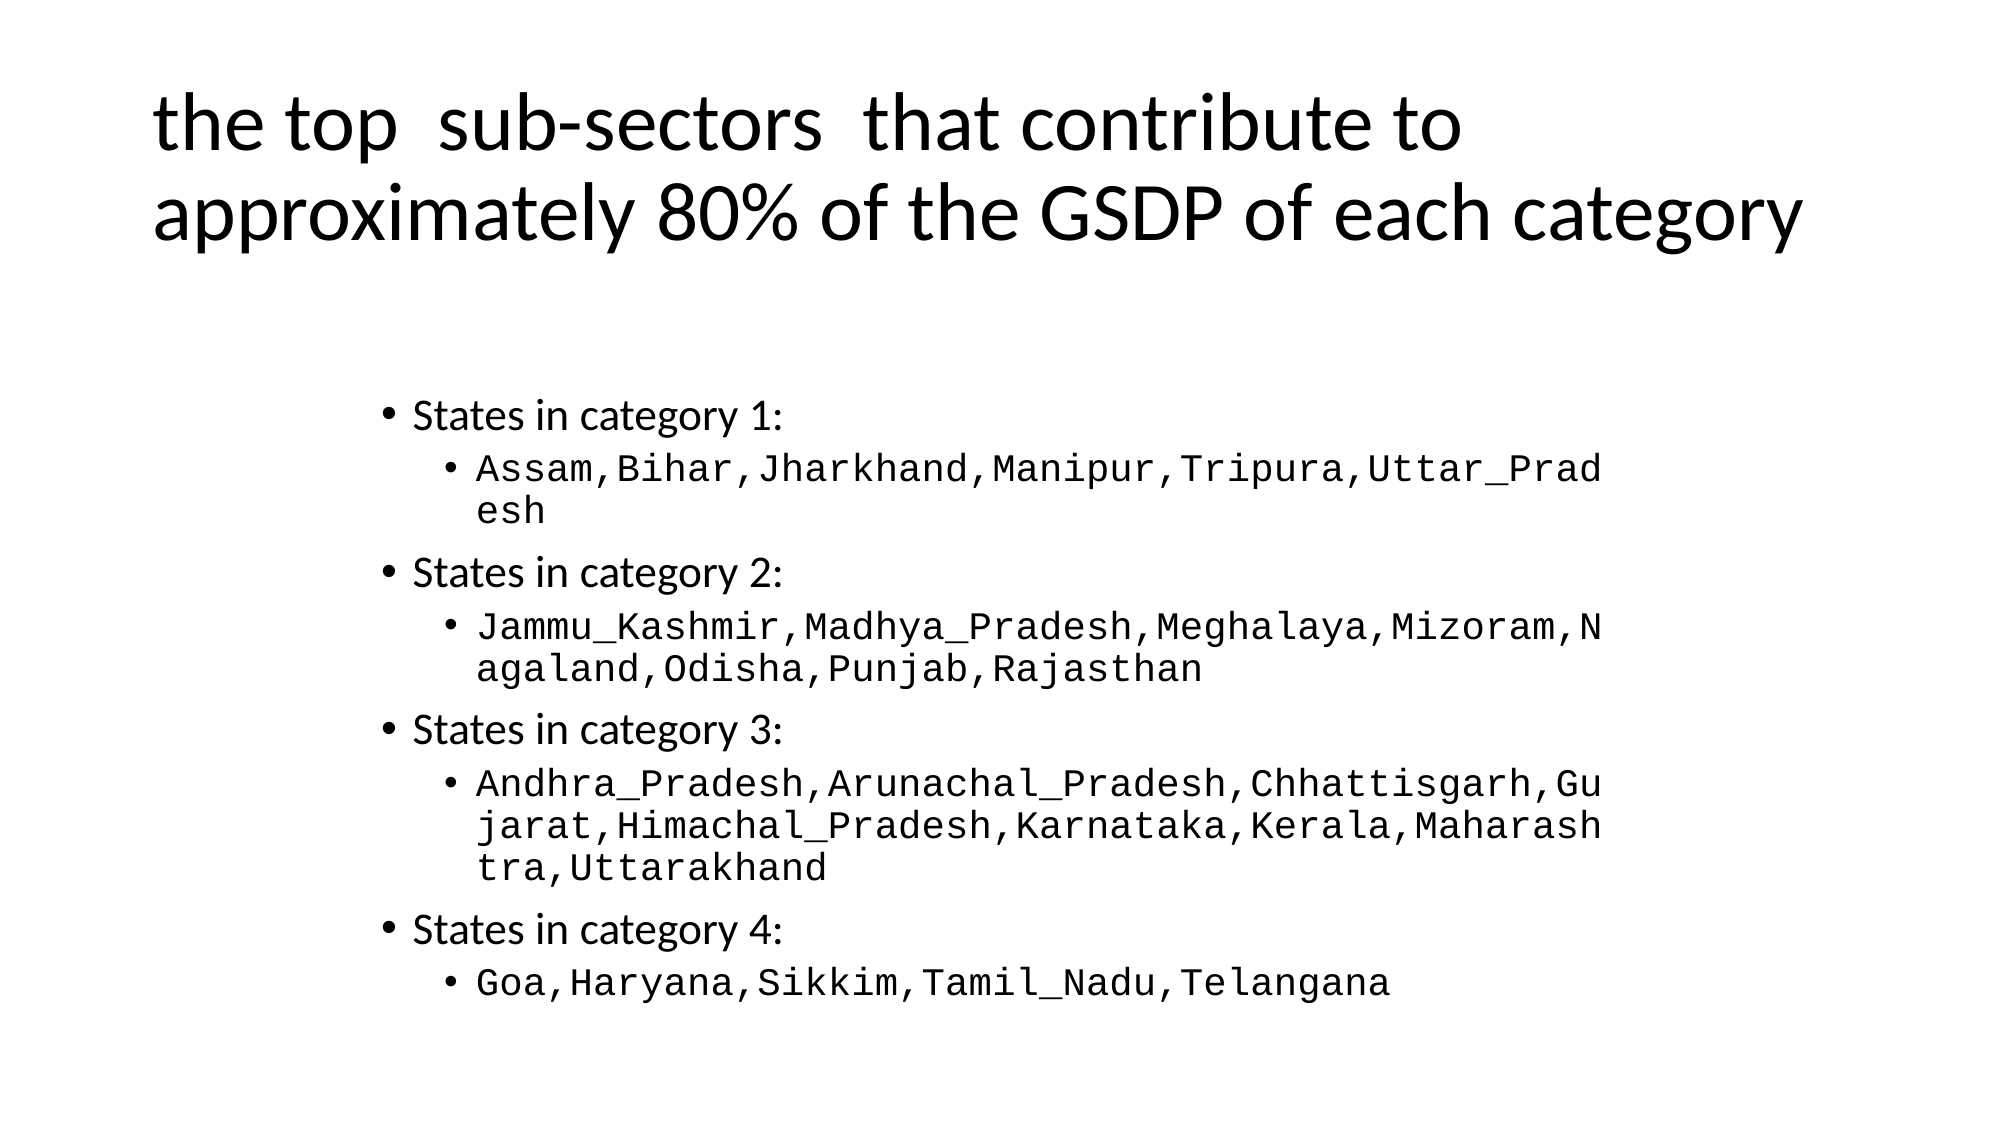

# the top  sub-sectors  that contribute to approximately 80% of the GSDP of each category
States in category 1:
Assam,Bihar,Jharkhand,Manipur,Tripura,Uttar_Pradesh
States in category 2:
Jammu_Kashmir,Madhya_Pradesh,Meghalaya,Mizoram,Nagaland,Odisha,Punjab,Rajasthan
States in category 3:
Andhra_Pradesh,Arunachal_Pradesh,Chhattisgarh,Gujarat,Himachal_Pradesh,Karnataka,Kerala,Maharashtra,Uttarakhand
States in category 4:
Goa,Haryana,Sikkim,Tamil_Nadu,Telangana